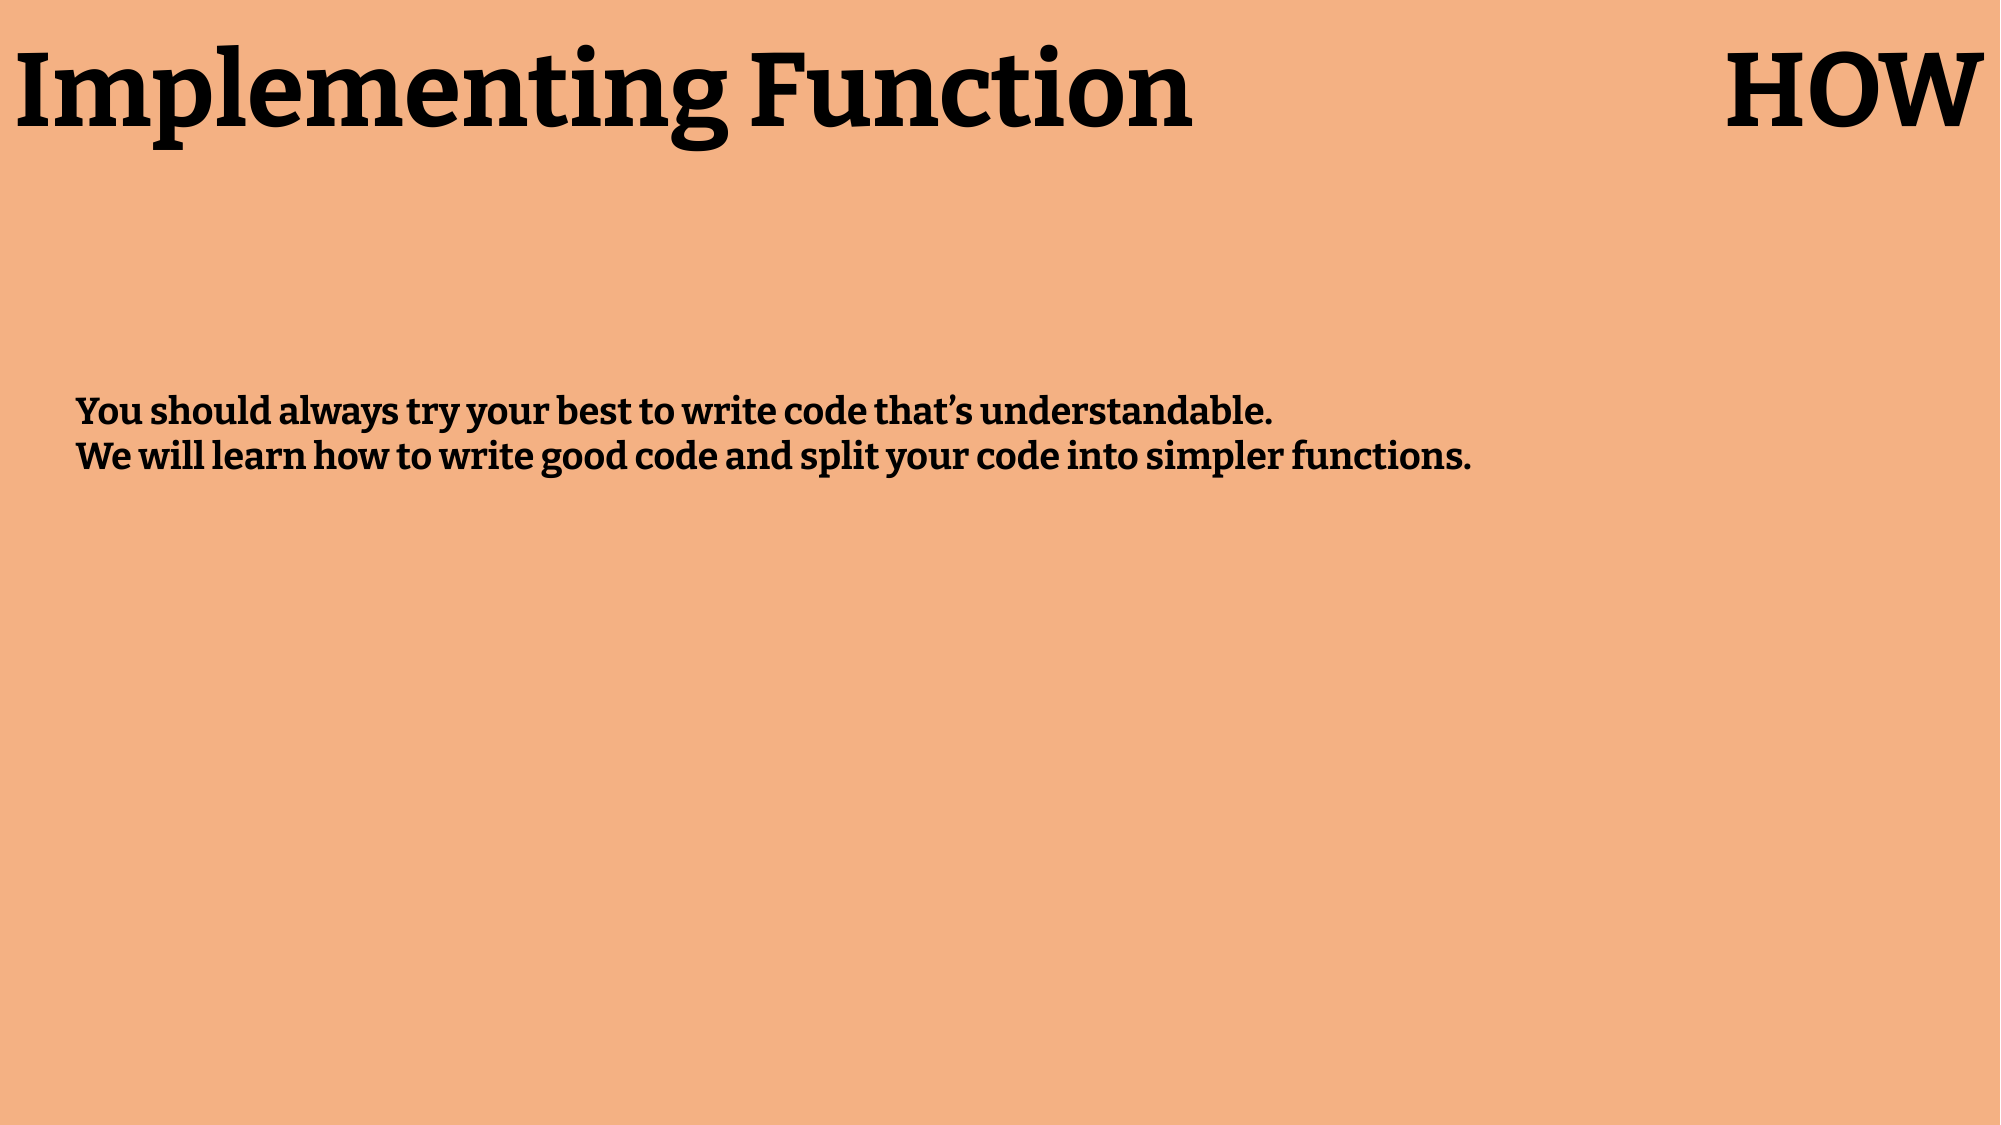

Implementing Function
HOW
You should always try your best to write code that’s understandable.
We will learn how to write good code and split your code into simpler functions.